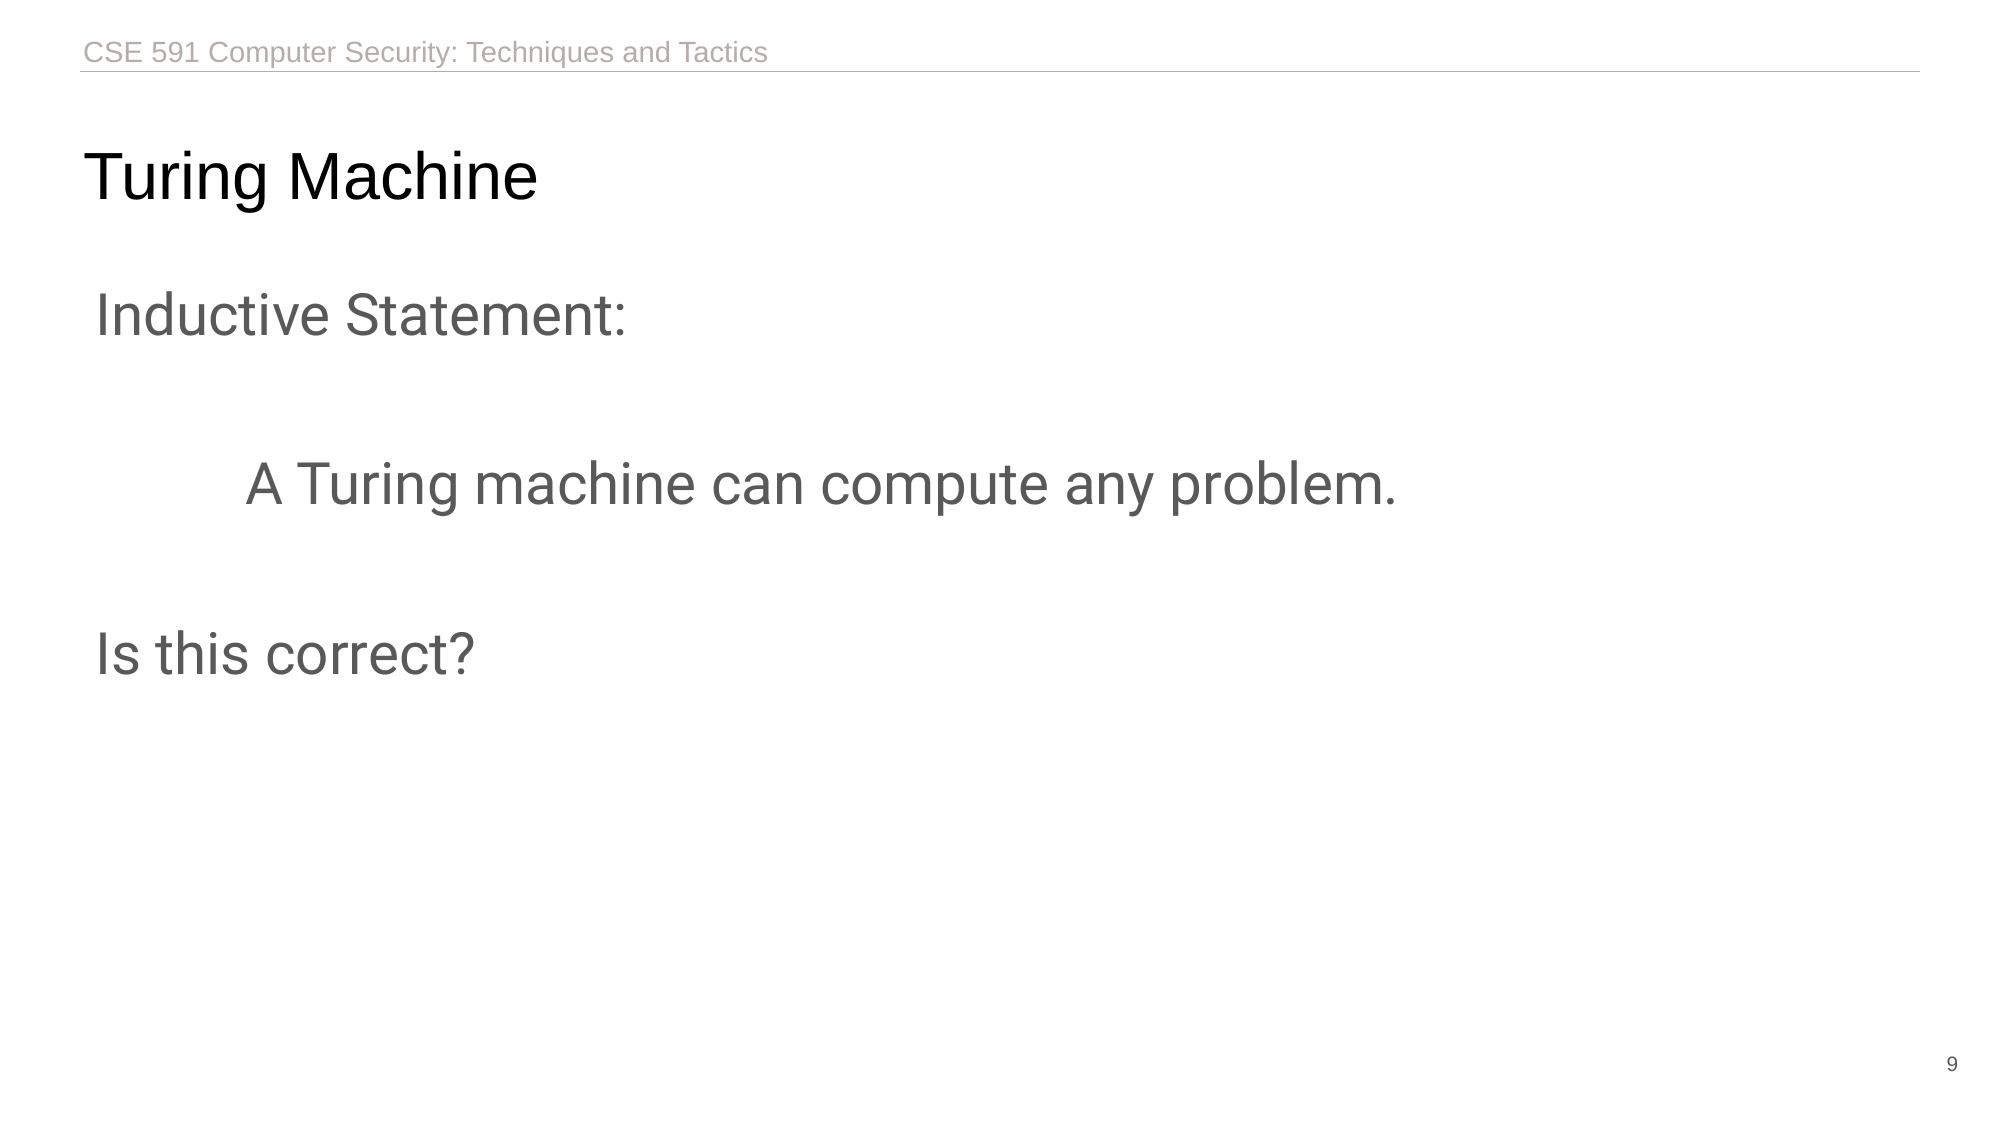

# Turing Machine
Inductive Statement:

	A Turing machine can compute any problem.

Is this correct?
9